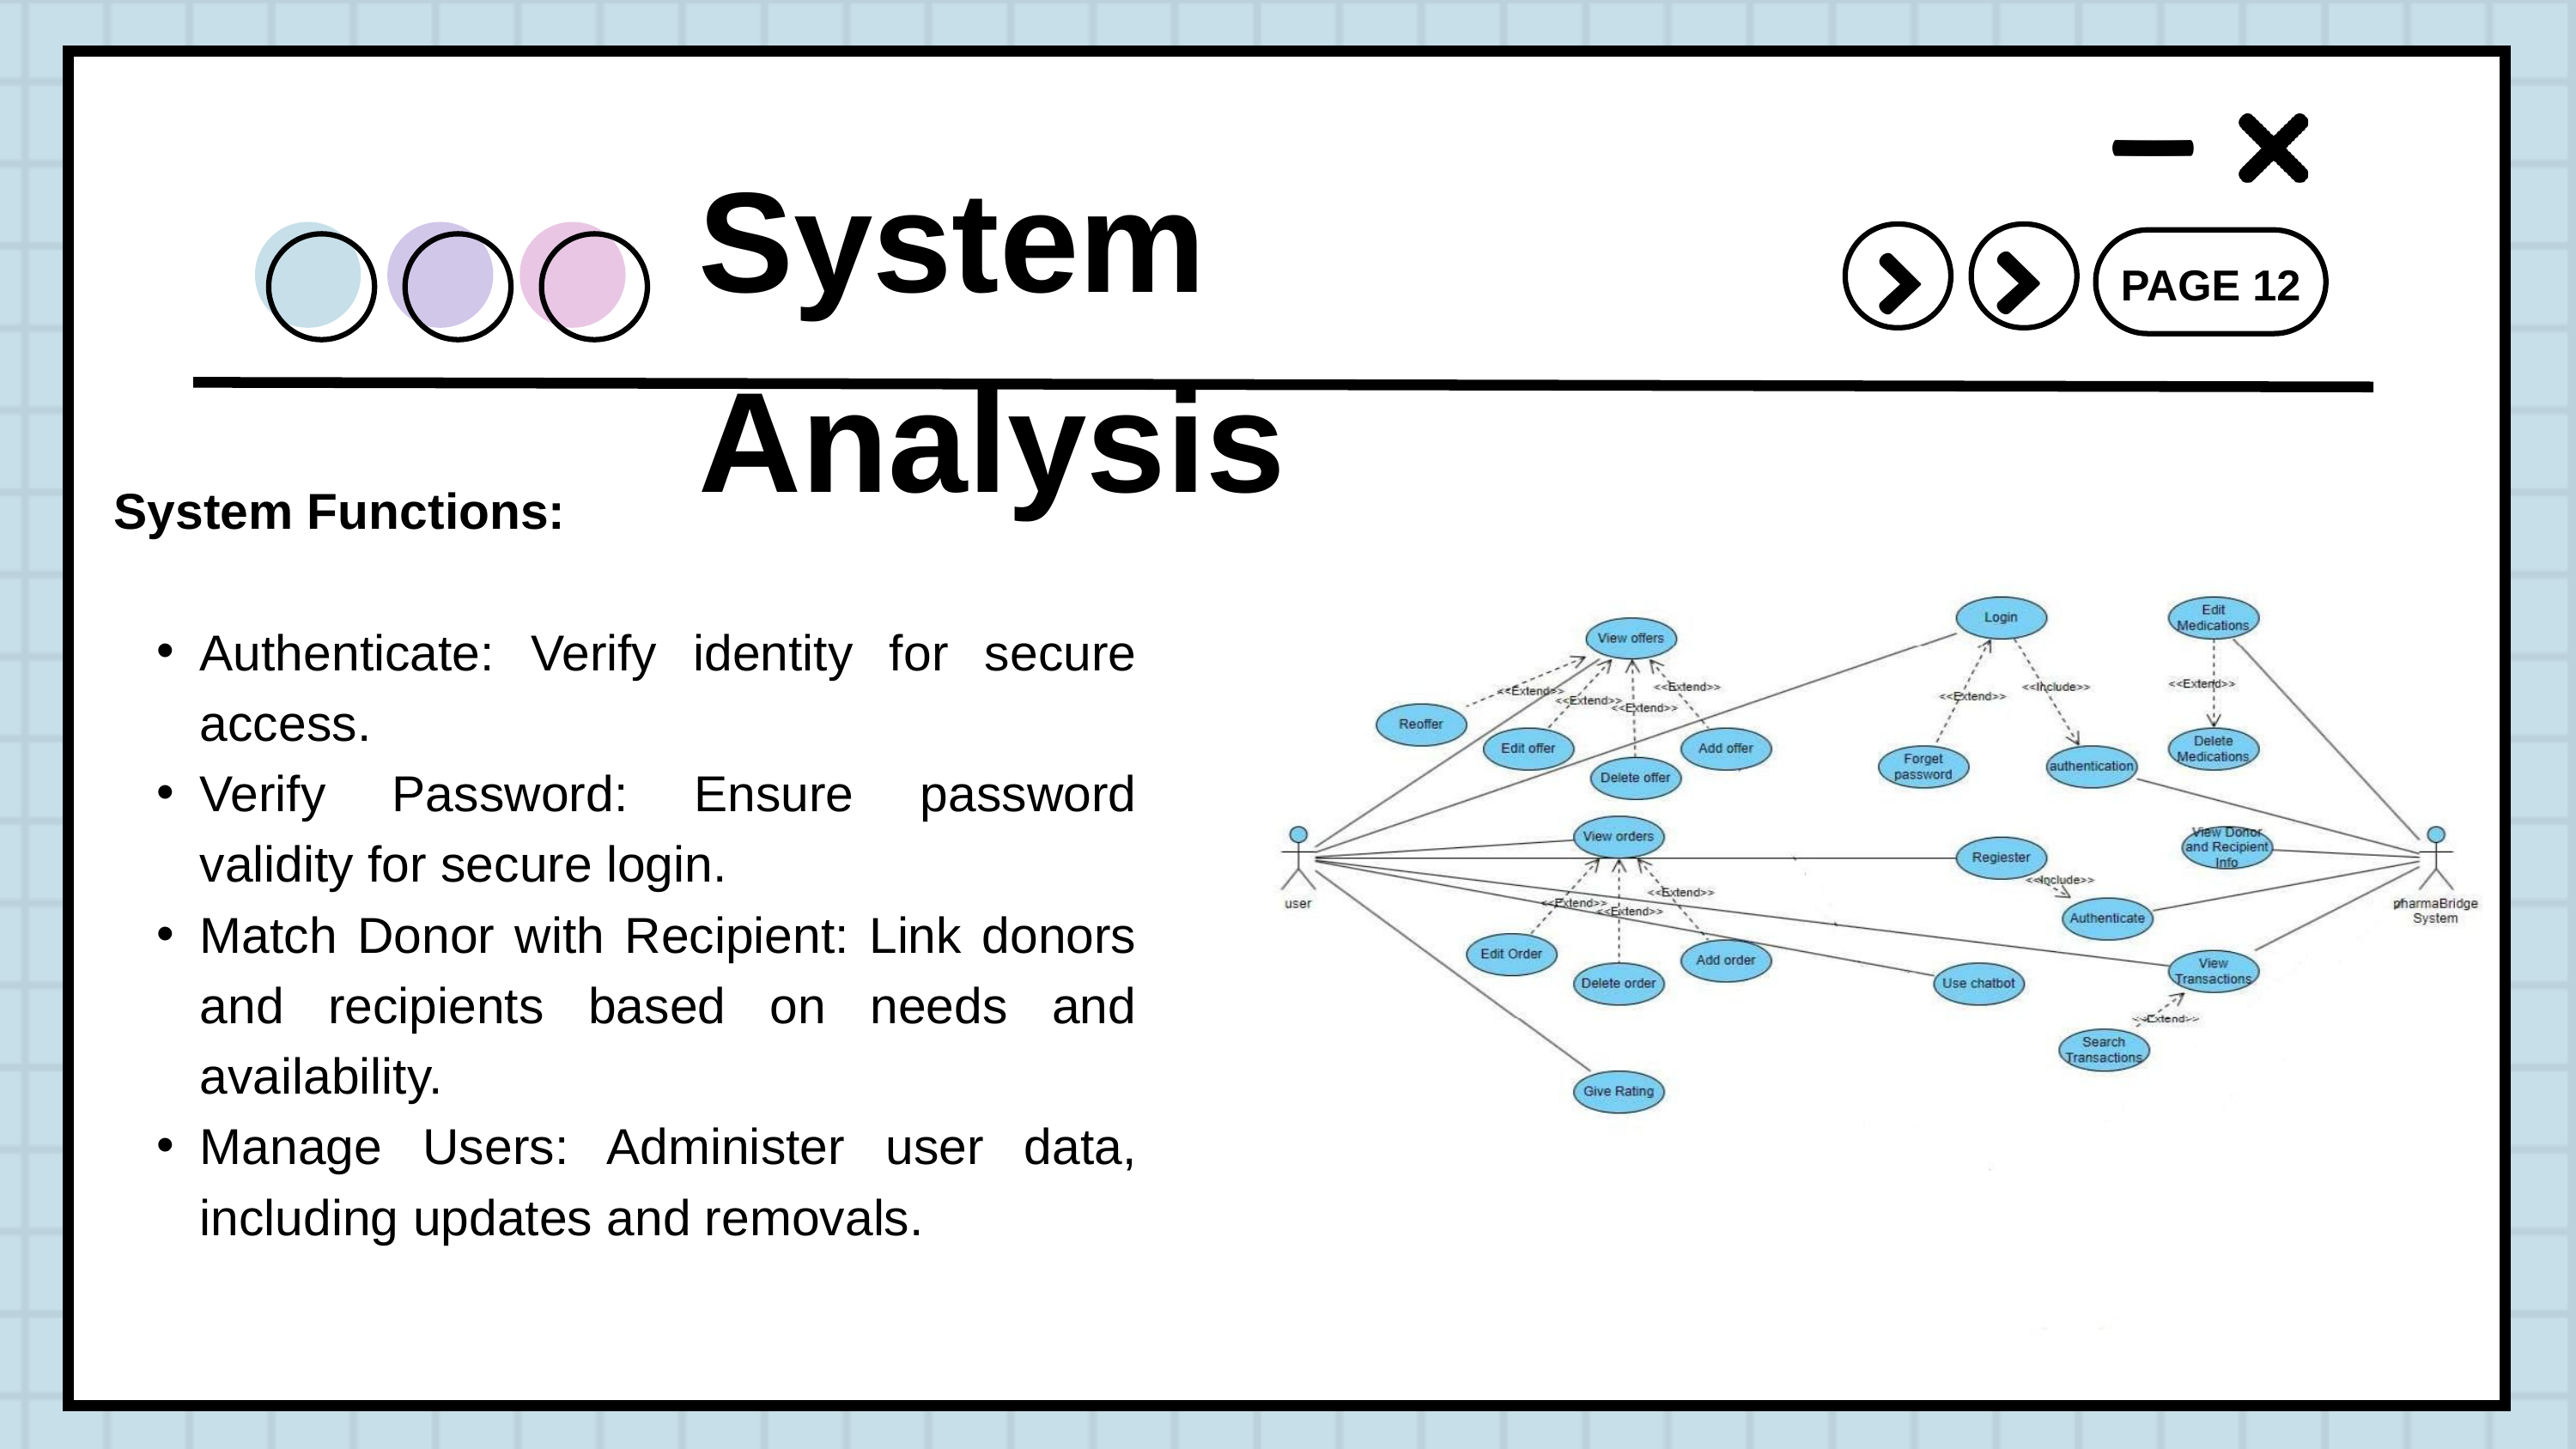

System Analysis

PAGE 12

System Functions:

Authenticate: Verify identity for secure access.
Verify Password: Ensure password validity for secure login.
Match Donor with Recipient: Link donors and recipients based on needs and availability.
Manage Users: Administer user data, including updates and removals.